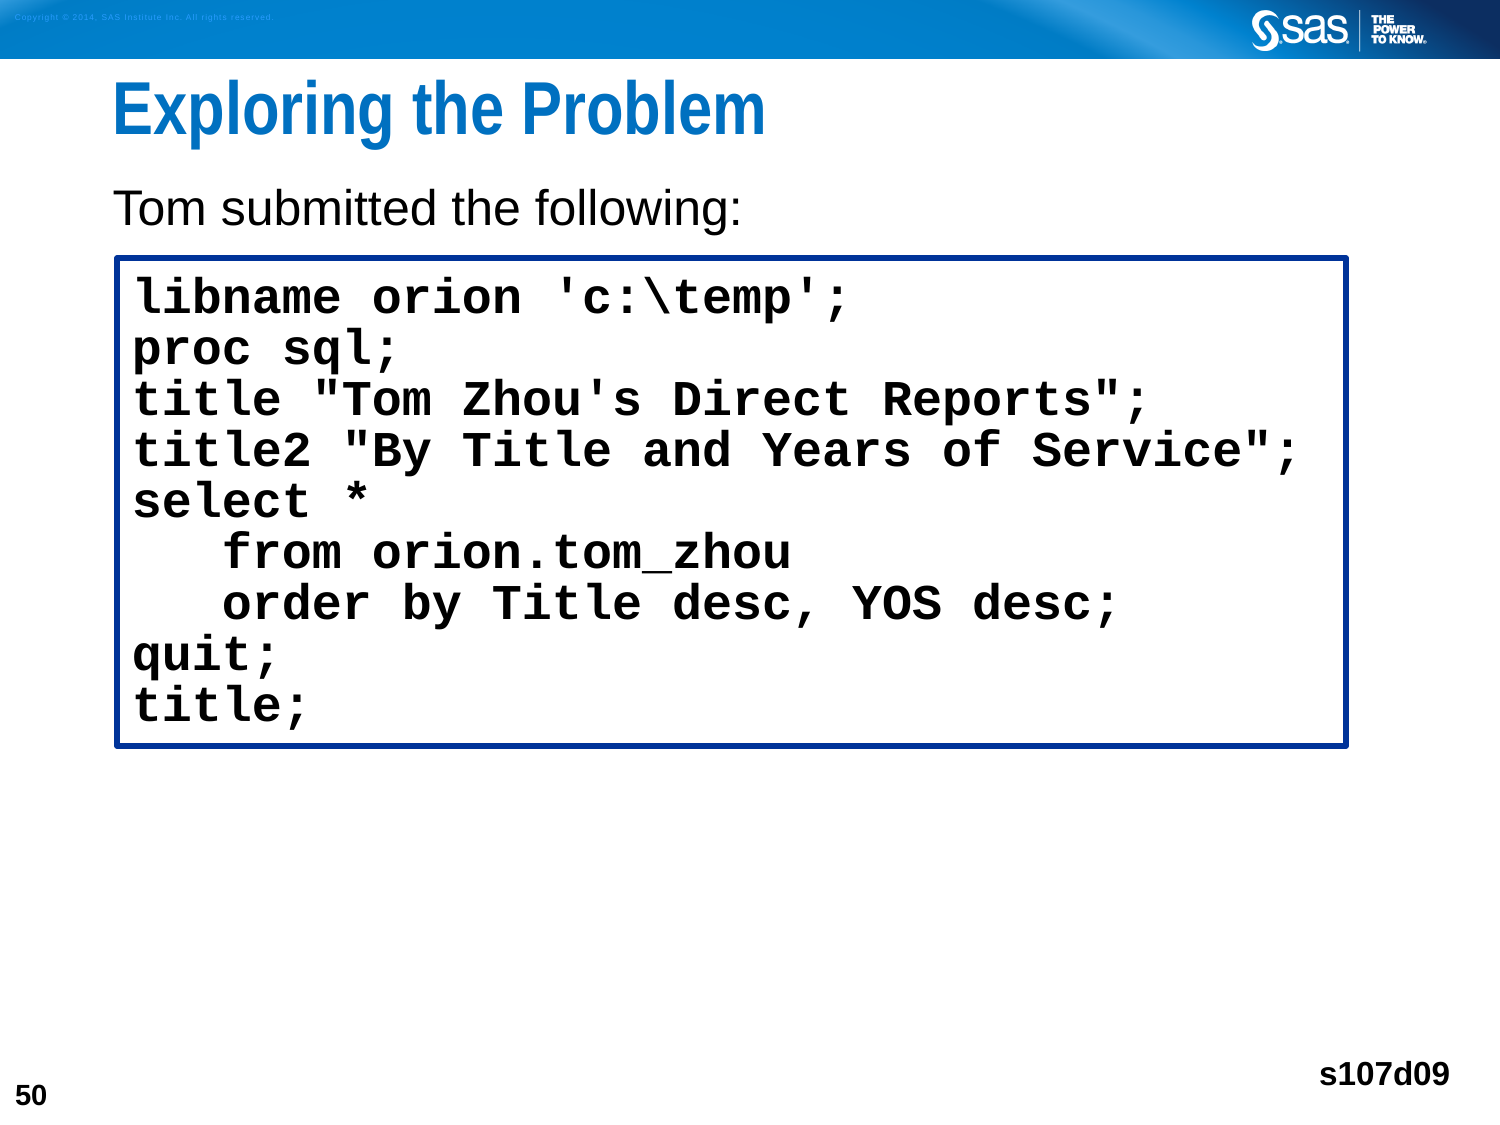

# Exploring the Problem
Tom submitted the following:

libname orion 'c:\temp';
proc sql;
title "Tom Zhou's Direct Reports";
title2 "By Title and Years of Service";
select *
   from orion.tom_zhou
   order by Title desc, YOS desc;
quit;
title;
s107d09